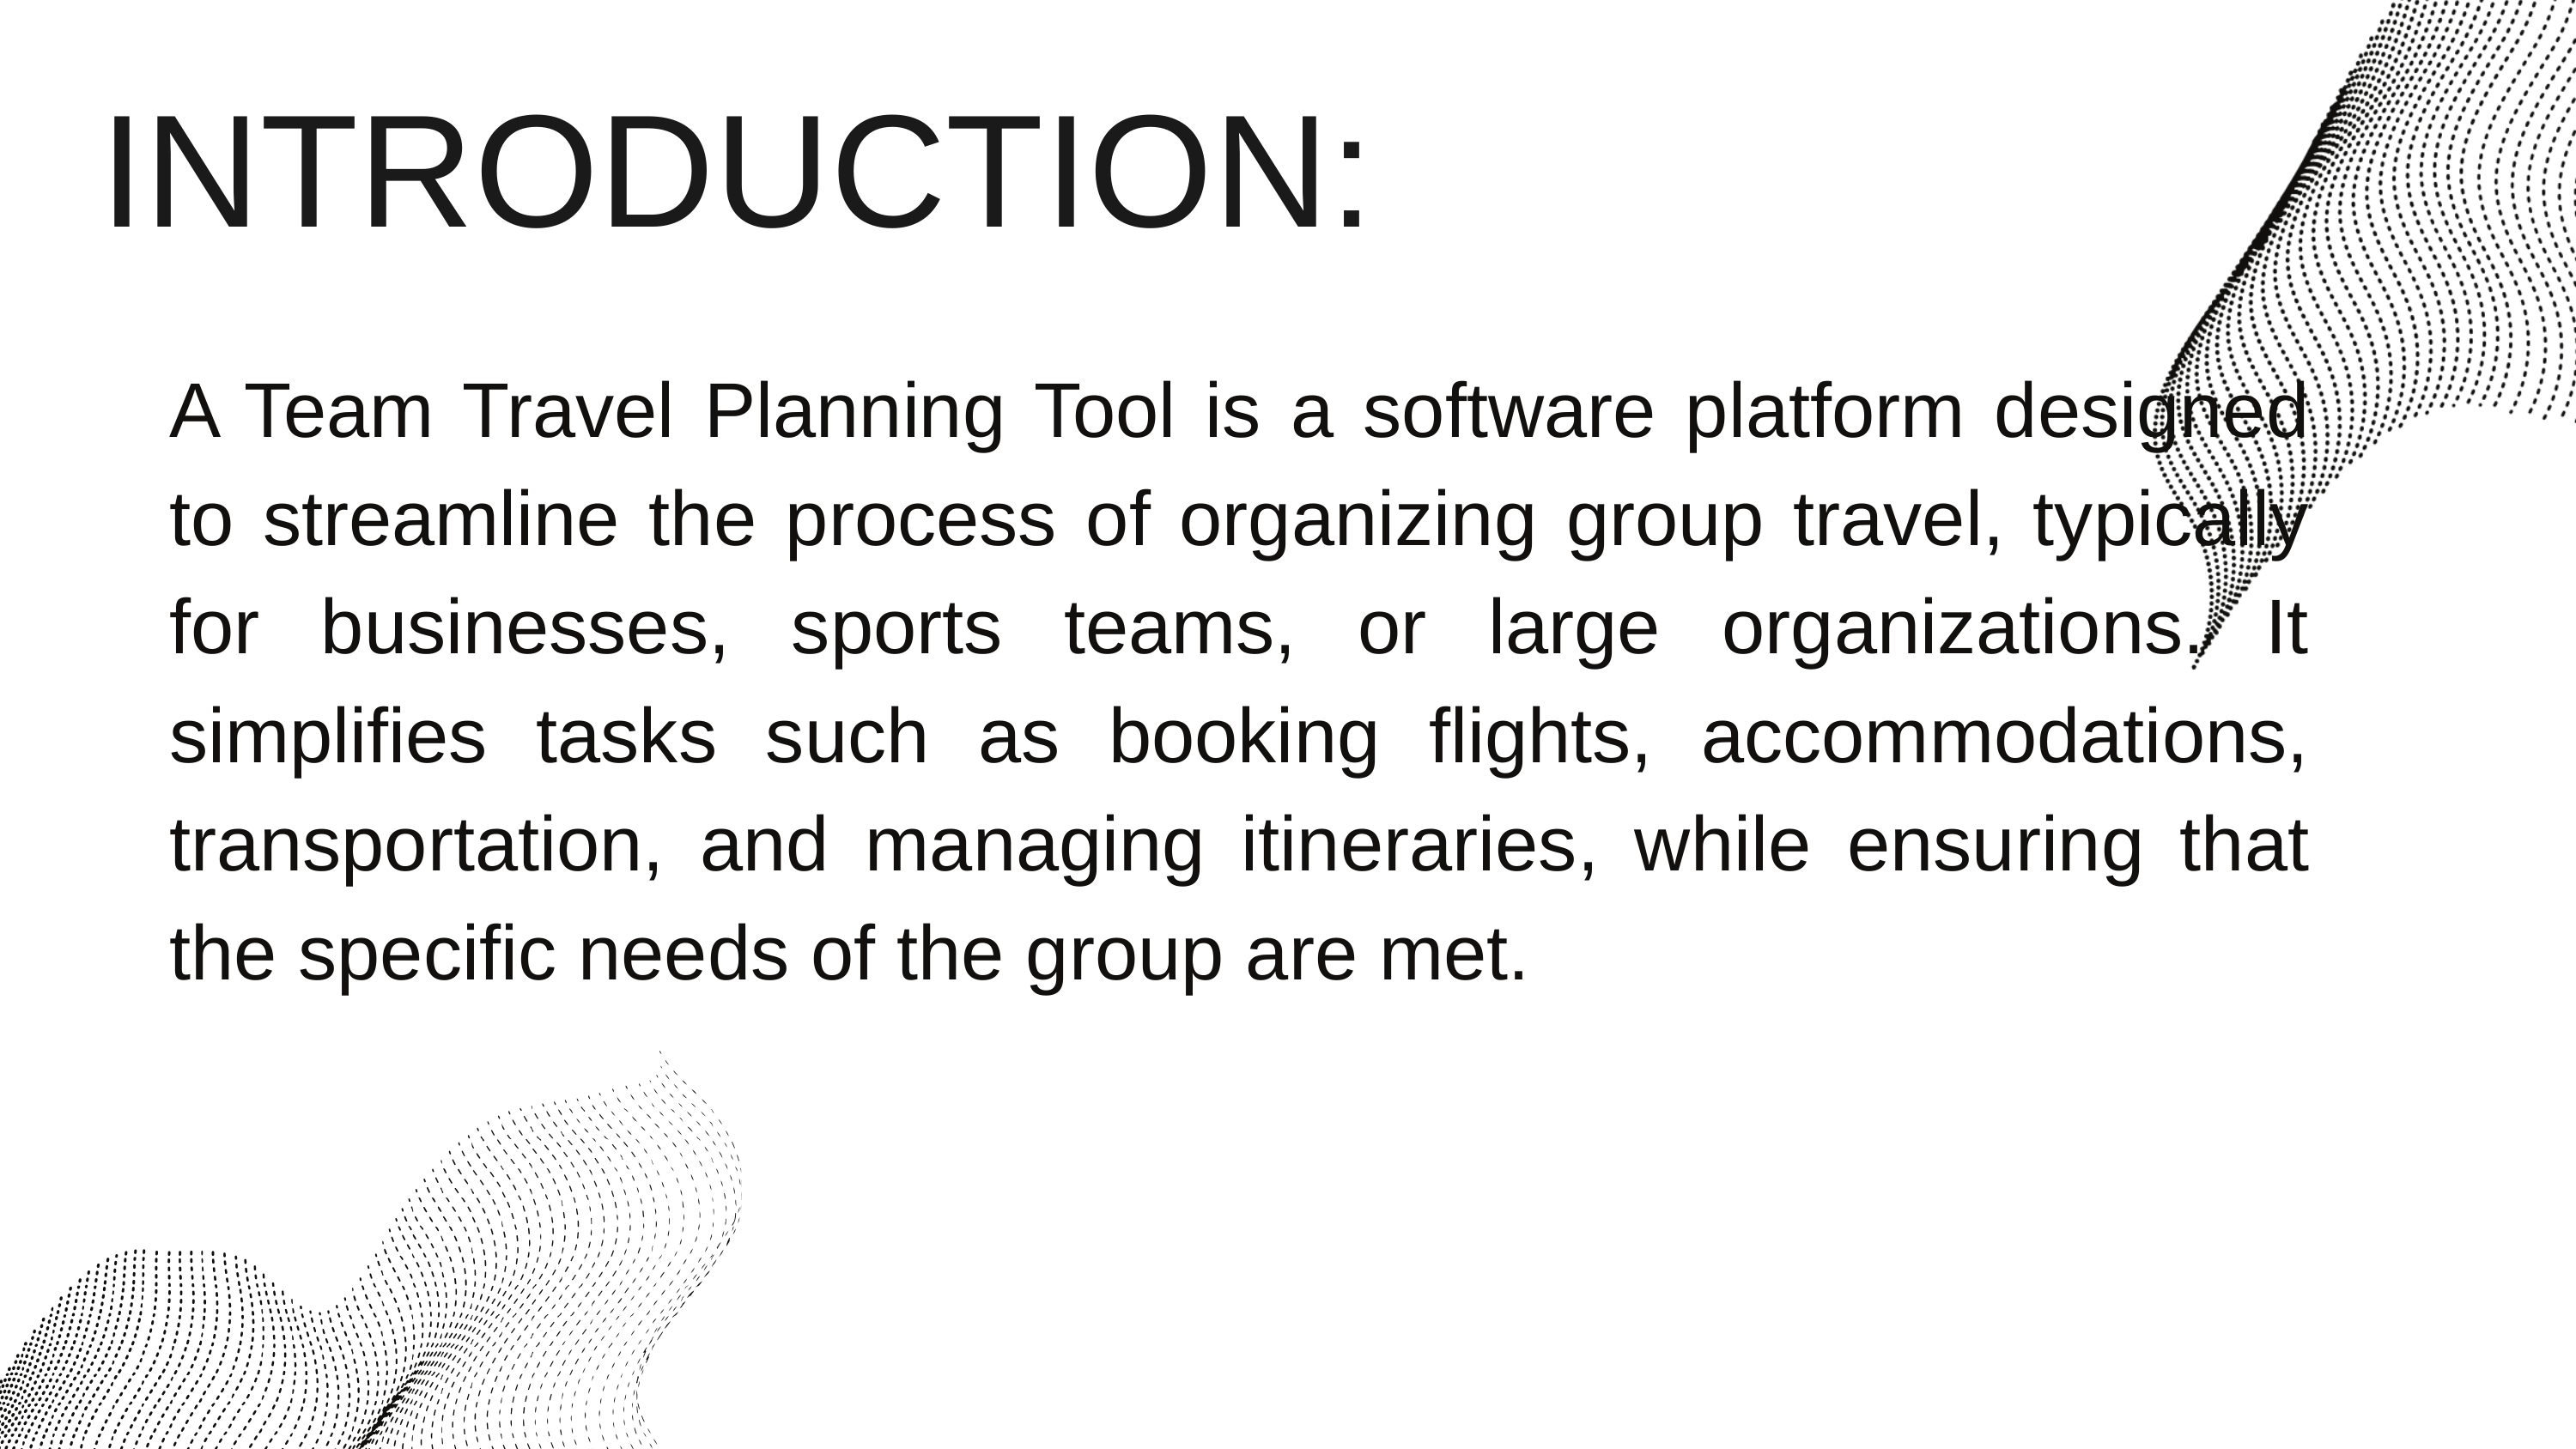

INTRODUCTION:
A Team Travel Planning Tool is a software platform designed to streamline the process of organizing group travel, typically for businesses, sports teams, or large organizations. It simplifies tasks such as booking flights, accommodations, transportation, and managing itineraries, while ensuring that the specific needs of the group are met.